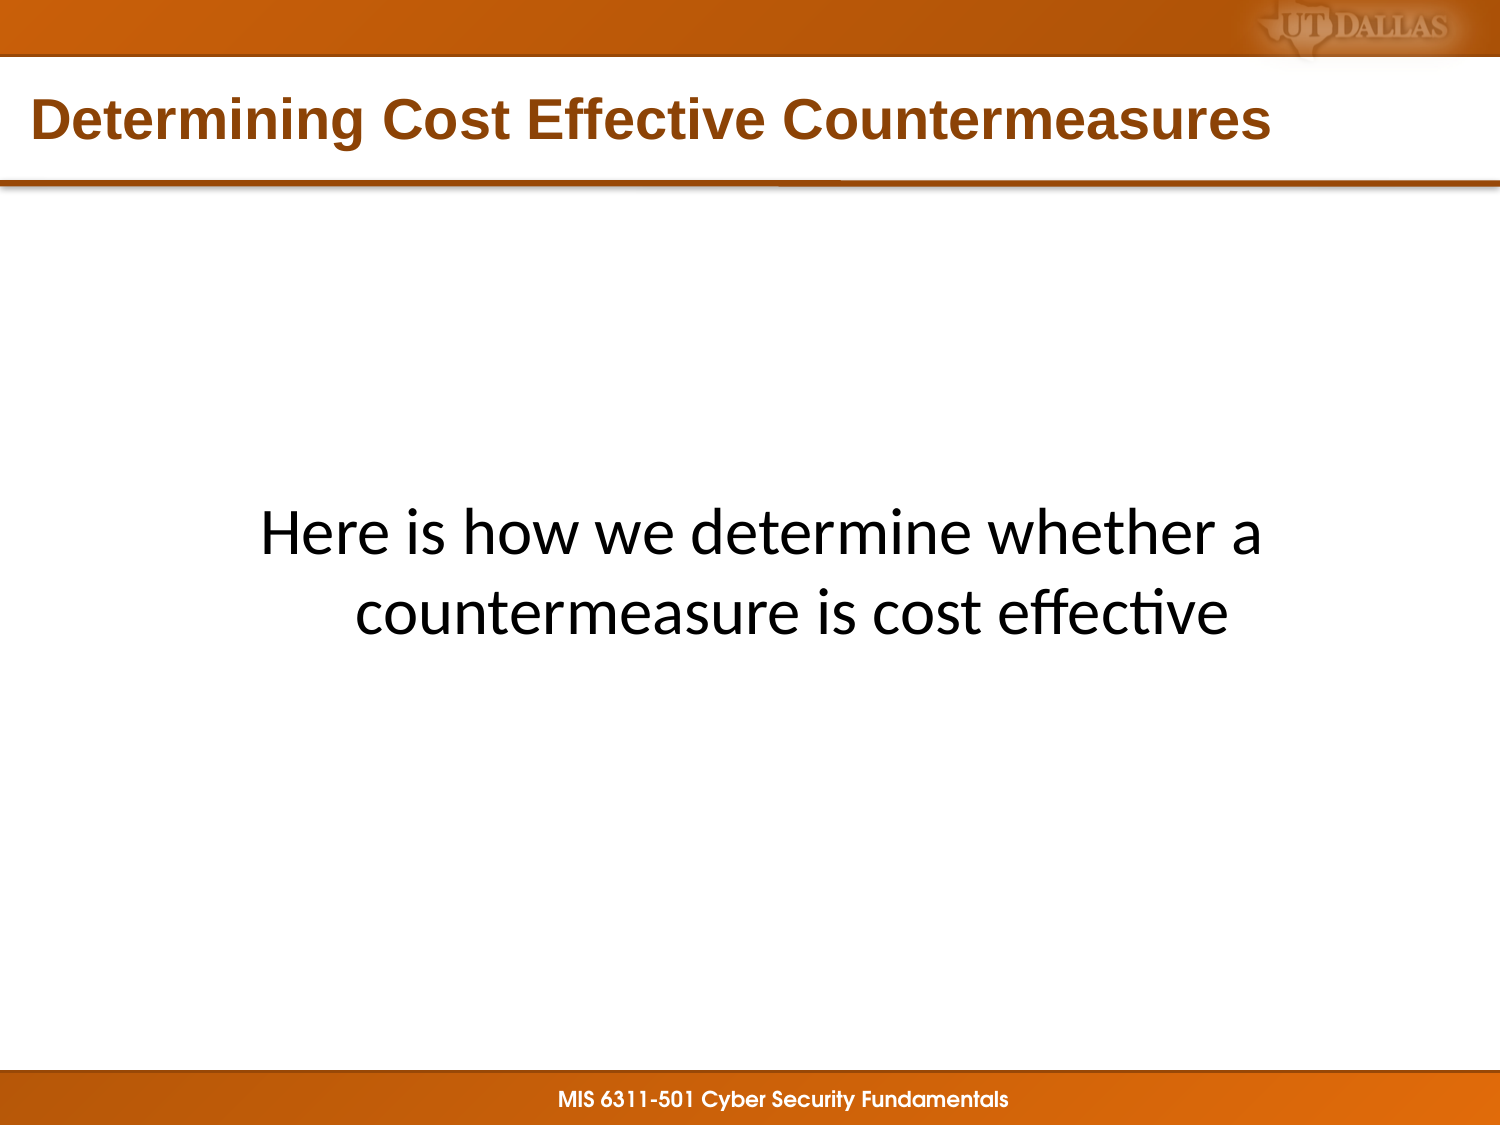

# Determining Cost Effective Countermeasures

Here is how we determine whether a countermeasure is cost effective